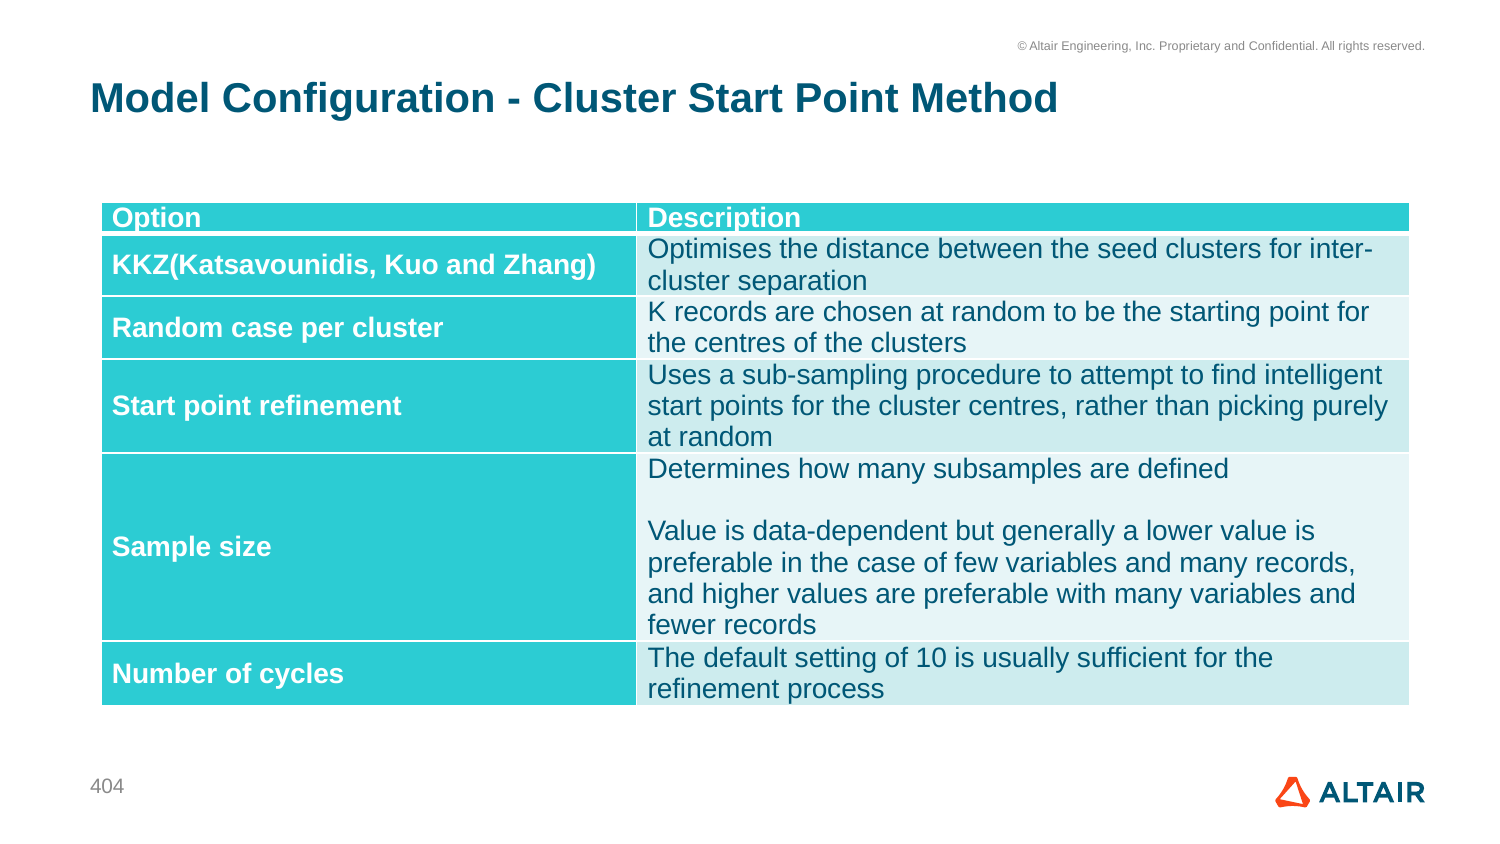

# Model Configuration - Cluster Start Point Method
| Option | Description |
| --- | --- |
| KKZ(Katsavounidis, Kuo and Zhang) | Optimises the distance between the seed clusters for inter-cluster separation |
| Random case per cluster | K records are chosen at random to be the starting point for the centres of the clusters |
| Start point refinement | Uses a sub-sampling procedure to attempt to find intelligent start points for the cluster centres, rather than picking purely at random |
| Sample size | Determines how many subsamples are defined Value is data-dependent but generally a lower value is preferable in the case of few variables and many records, and higher values are preferable with many variables and fewer records |
| Number of cycles | The default setting of 10 is usually sufficient for the refinement process |
404